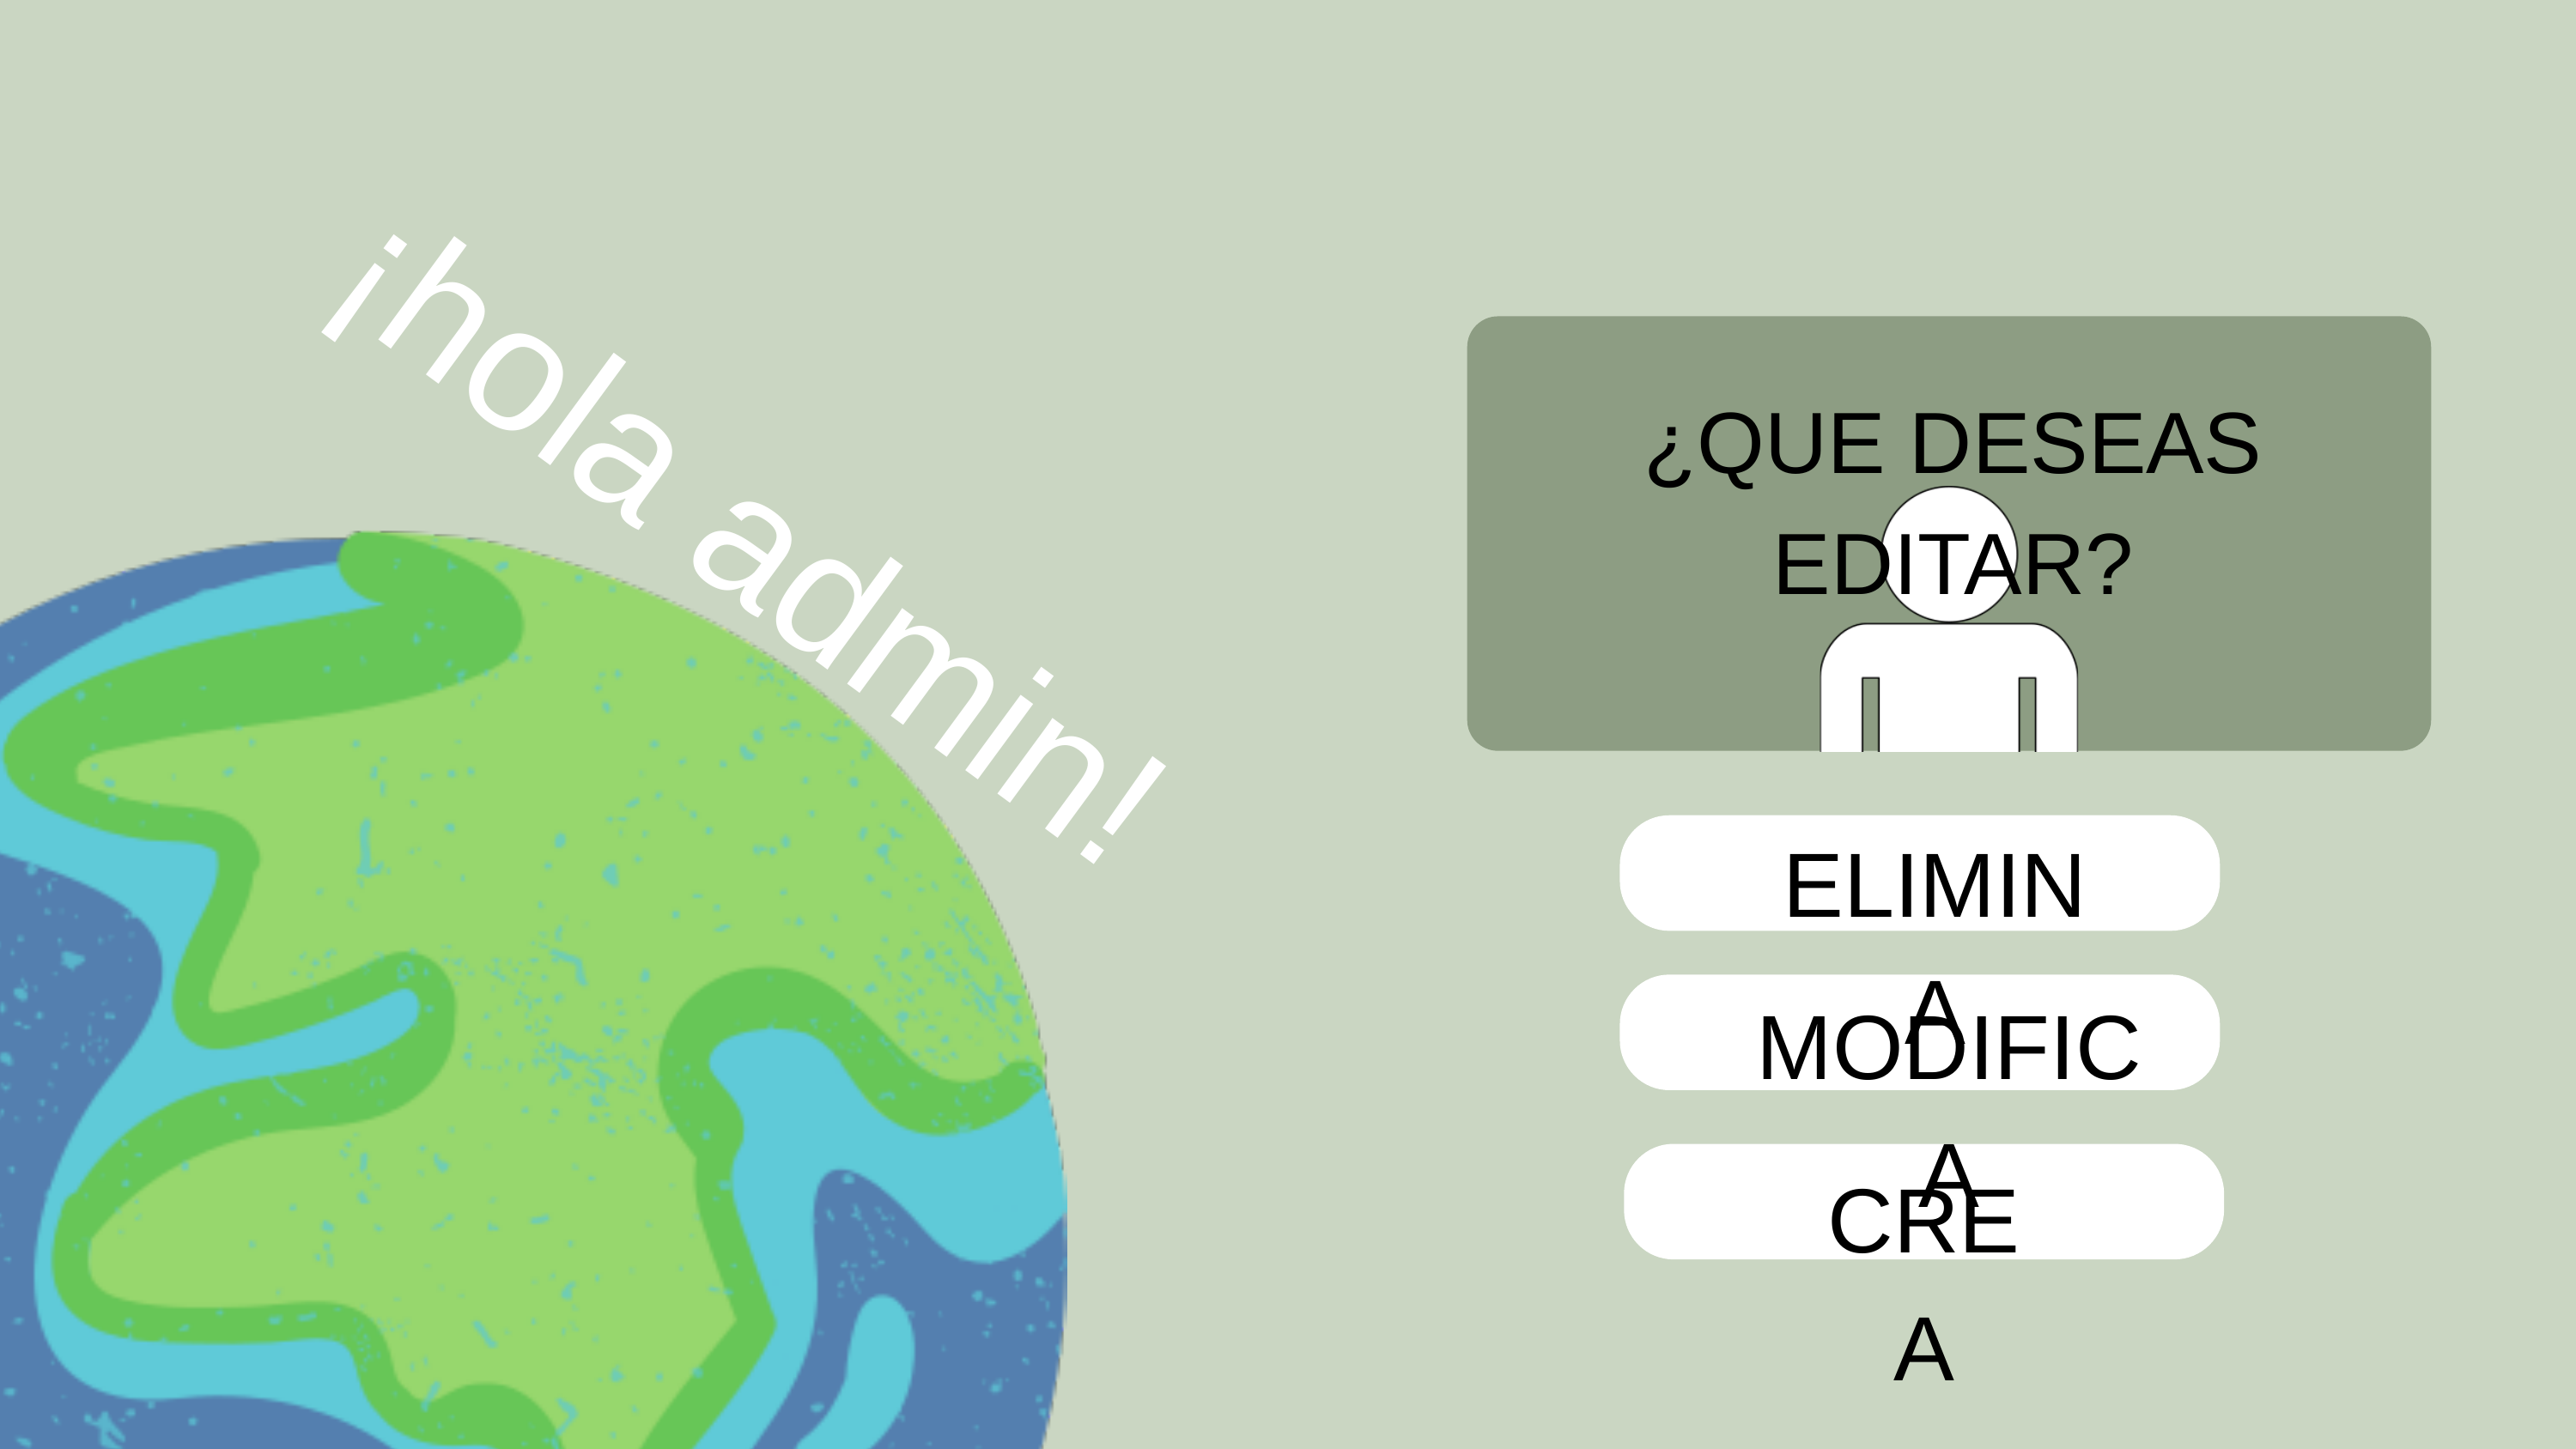

ELIMINA

MODIFICA

CREA

¿QUE DESEAS EDITAR?

 ¡hola admin!